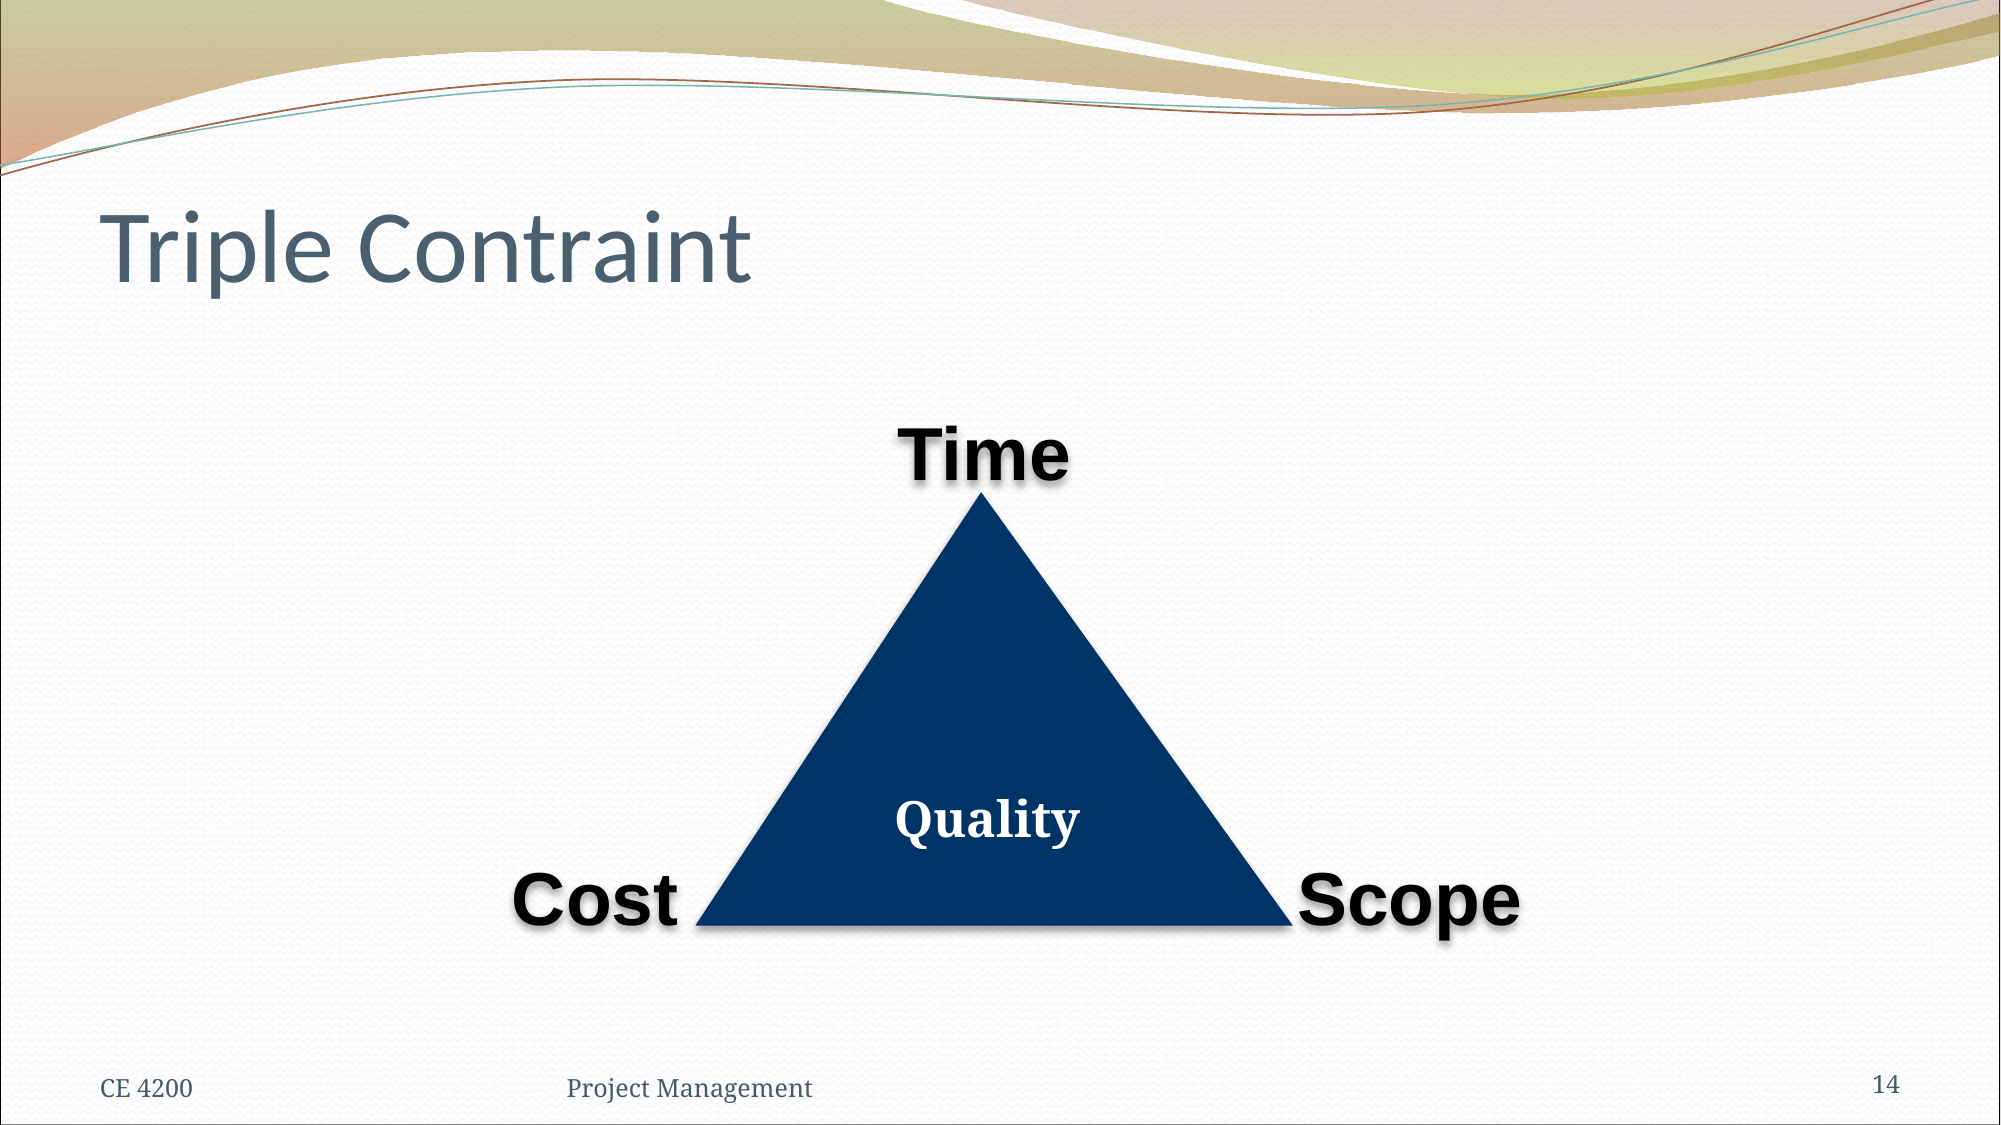

# Triple Contraint
Time
Quality
Cost
Scope
CE 4200
Project Management
14